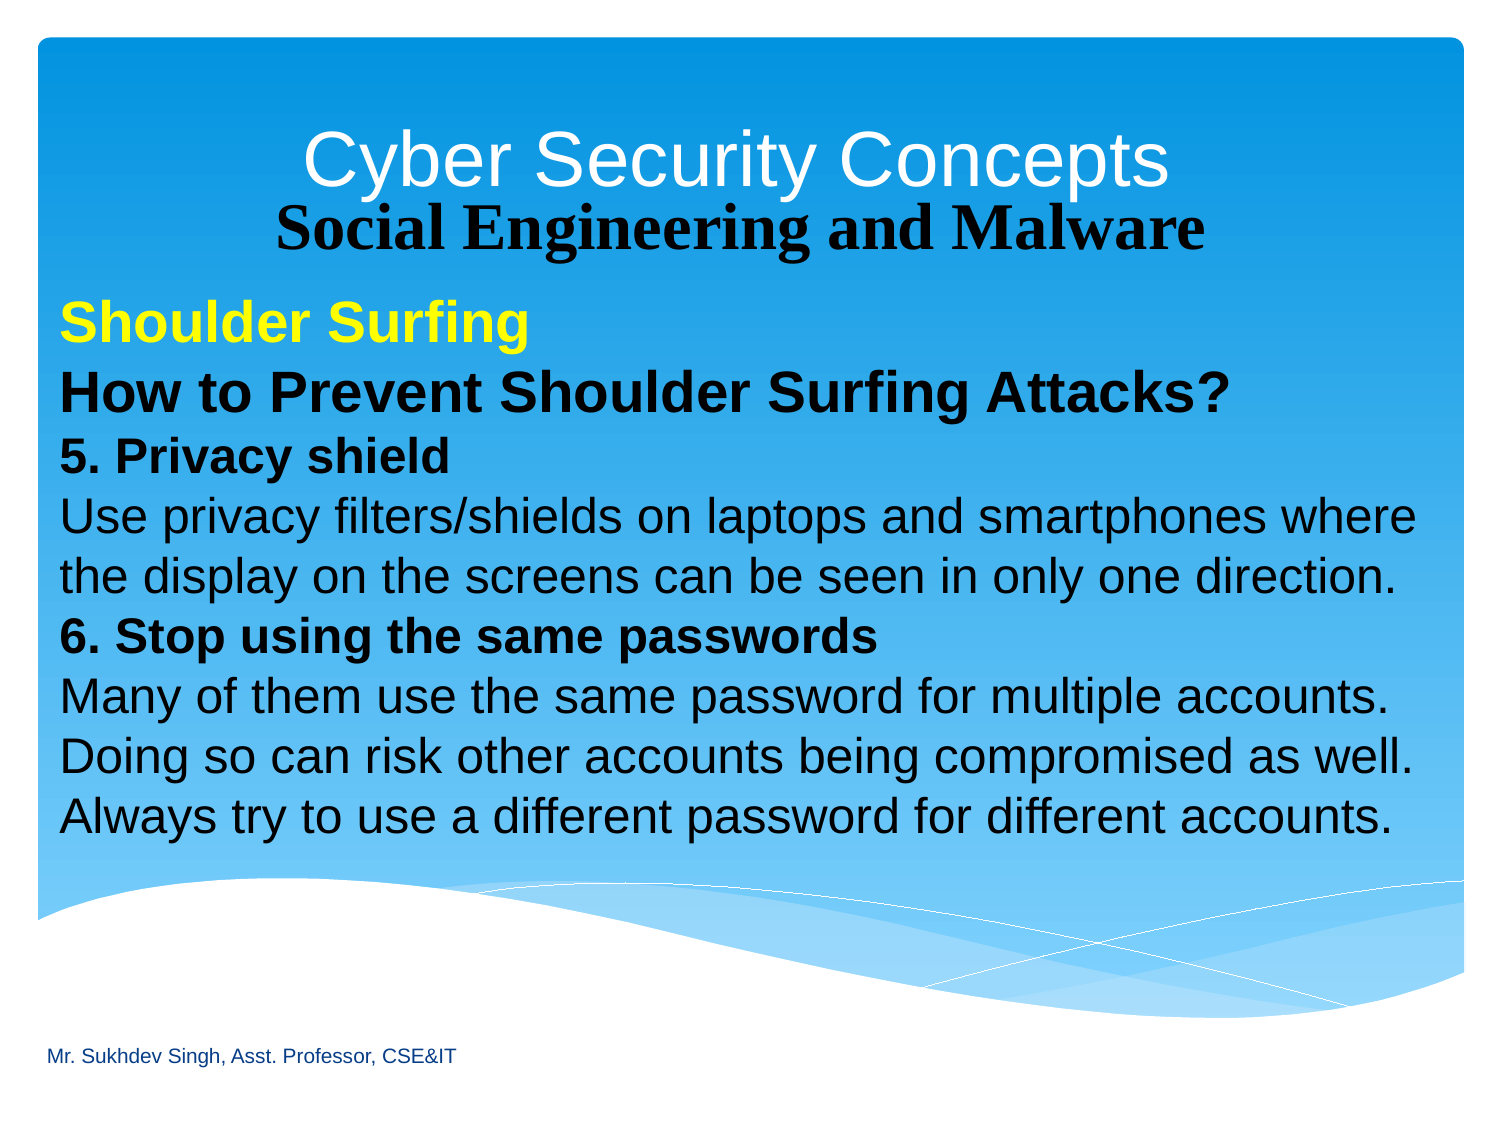

# Cyber Security Concepts
Social Engineering and Malware
Shoulder Surfing
How to Prevent Shoulder Surfing Attacks?
5. Privacy shield
Use privacy filters/shields on laptops and smartphones where the display on the screens can be seen in only one direction.
6. Stop using the same passwords
Many of them use the same password for multiple accounts. Doing so can risk other accounts being compromised as well. Always try to use a different password for different accounts.
Mr. Sukhdev Singh, Asst. Professor, CSE&IT